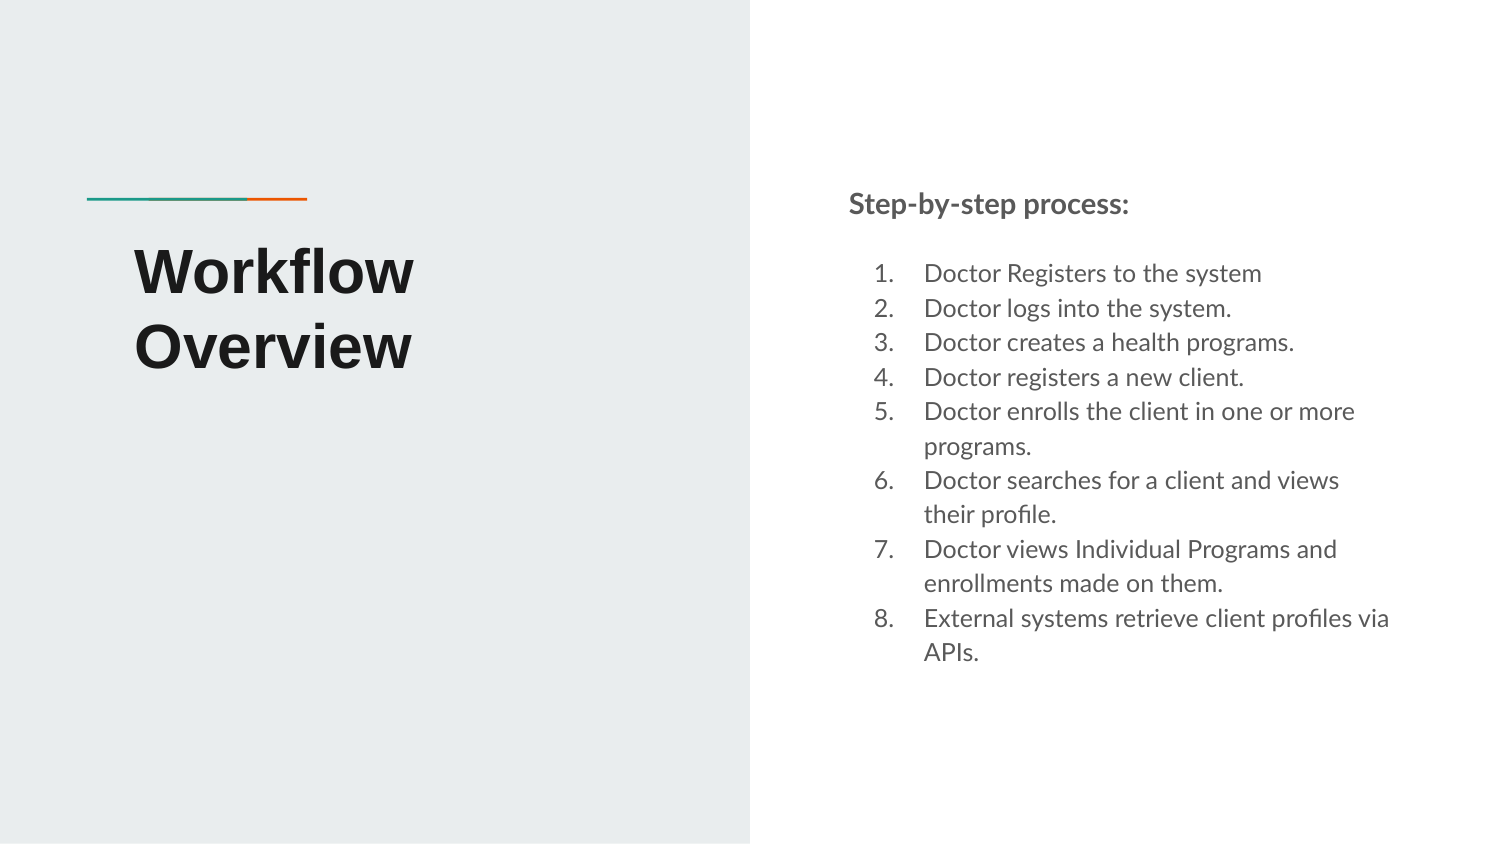

Step-by-step process:
Doctor Registers to the system
Doctor logs into the system.
Doctor creates a health programs.
Doctor registers a new client.
Doctor enrolls the client in one or more programs.
Doctor searches for a client and views their profile.
Doctor views Individual Programs and enrollments made on them.
External systems retrieve client profiles via APIs.
# Workflow Overview